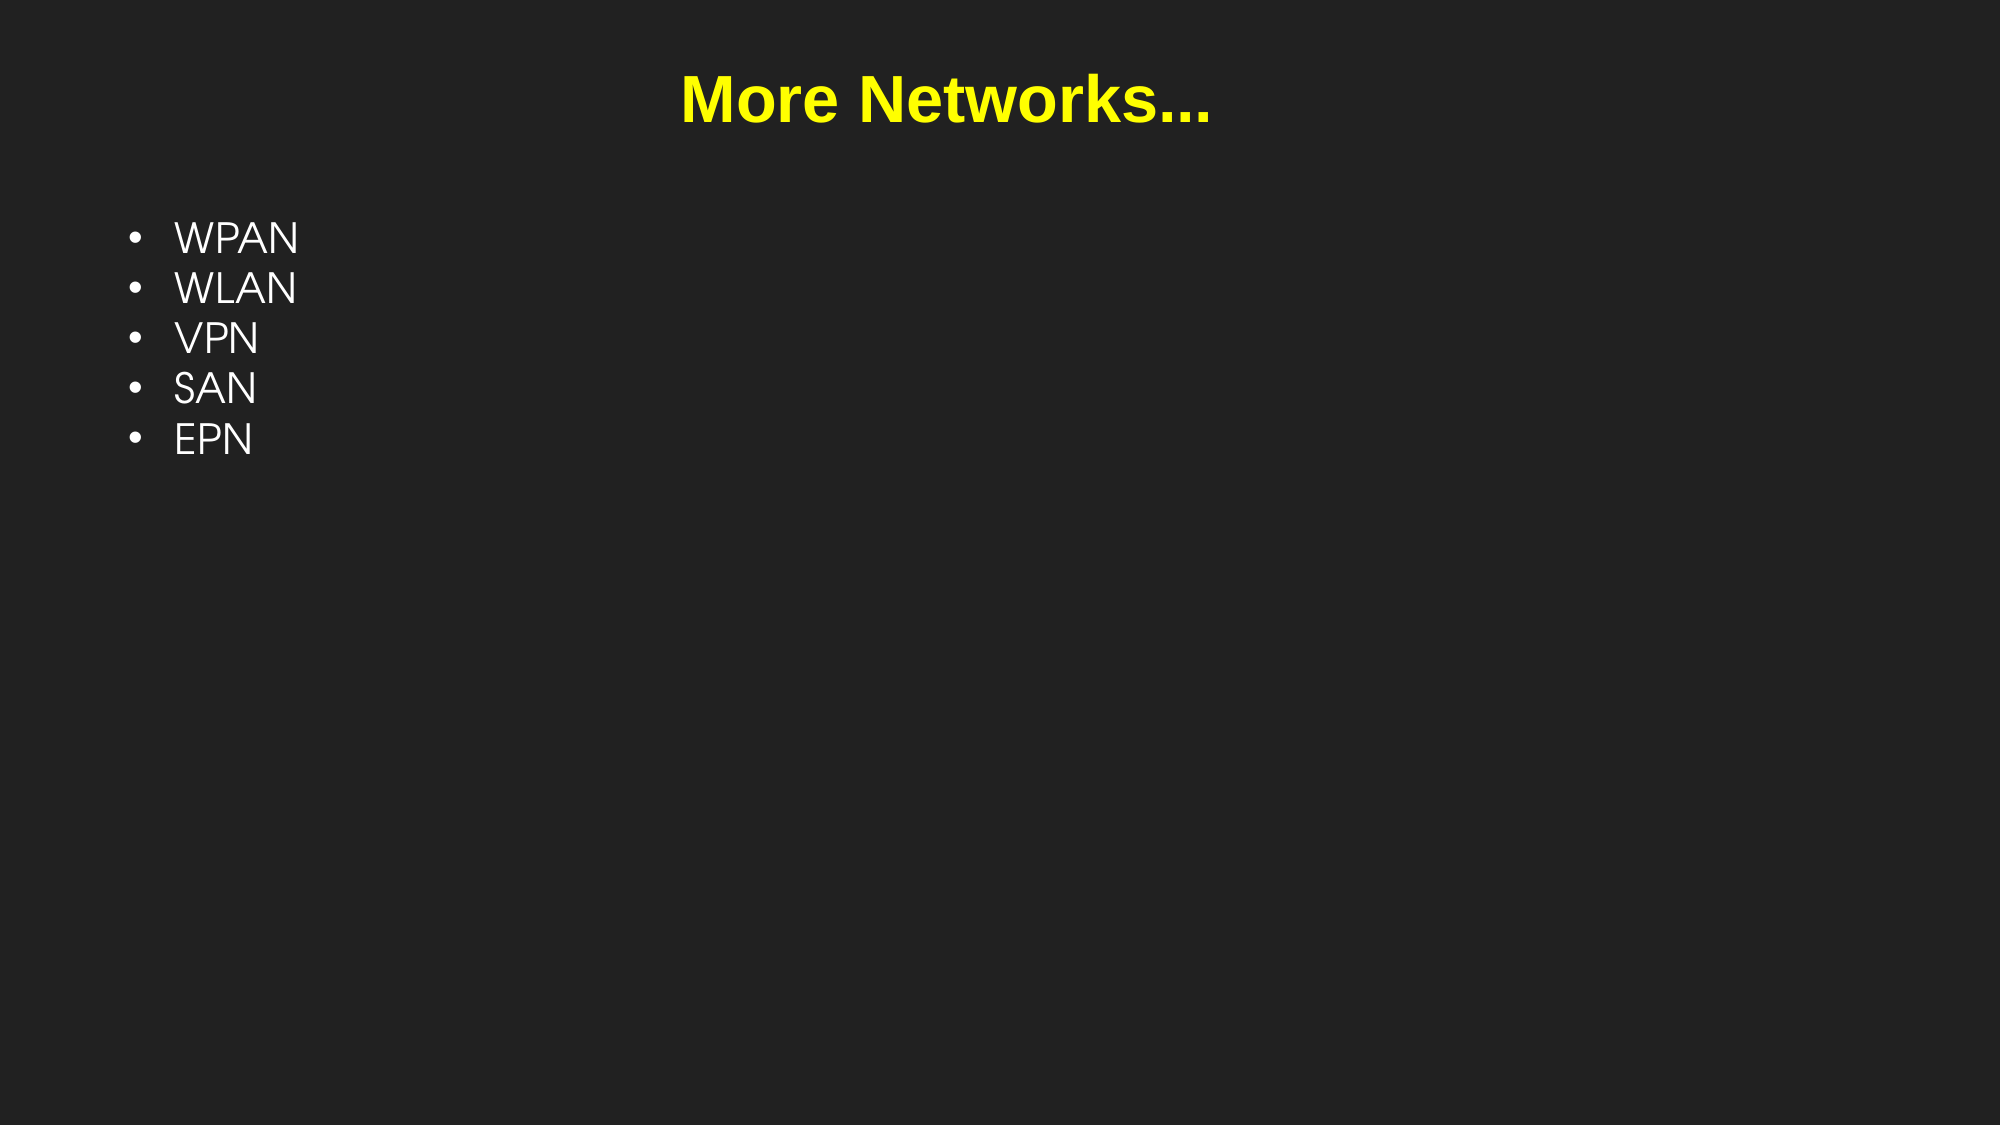

More Networks...
WPAN
WLAN
VPN
SAN
EPN